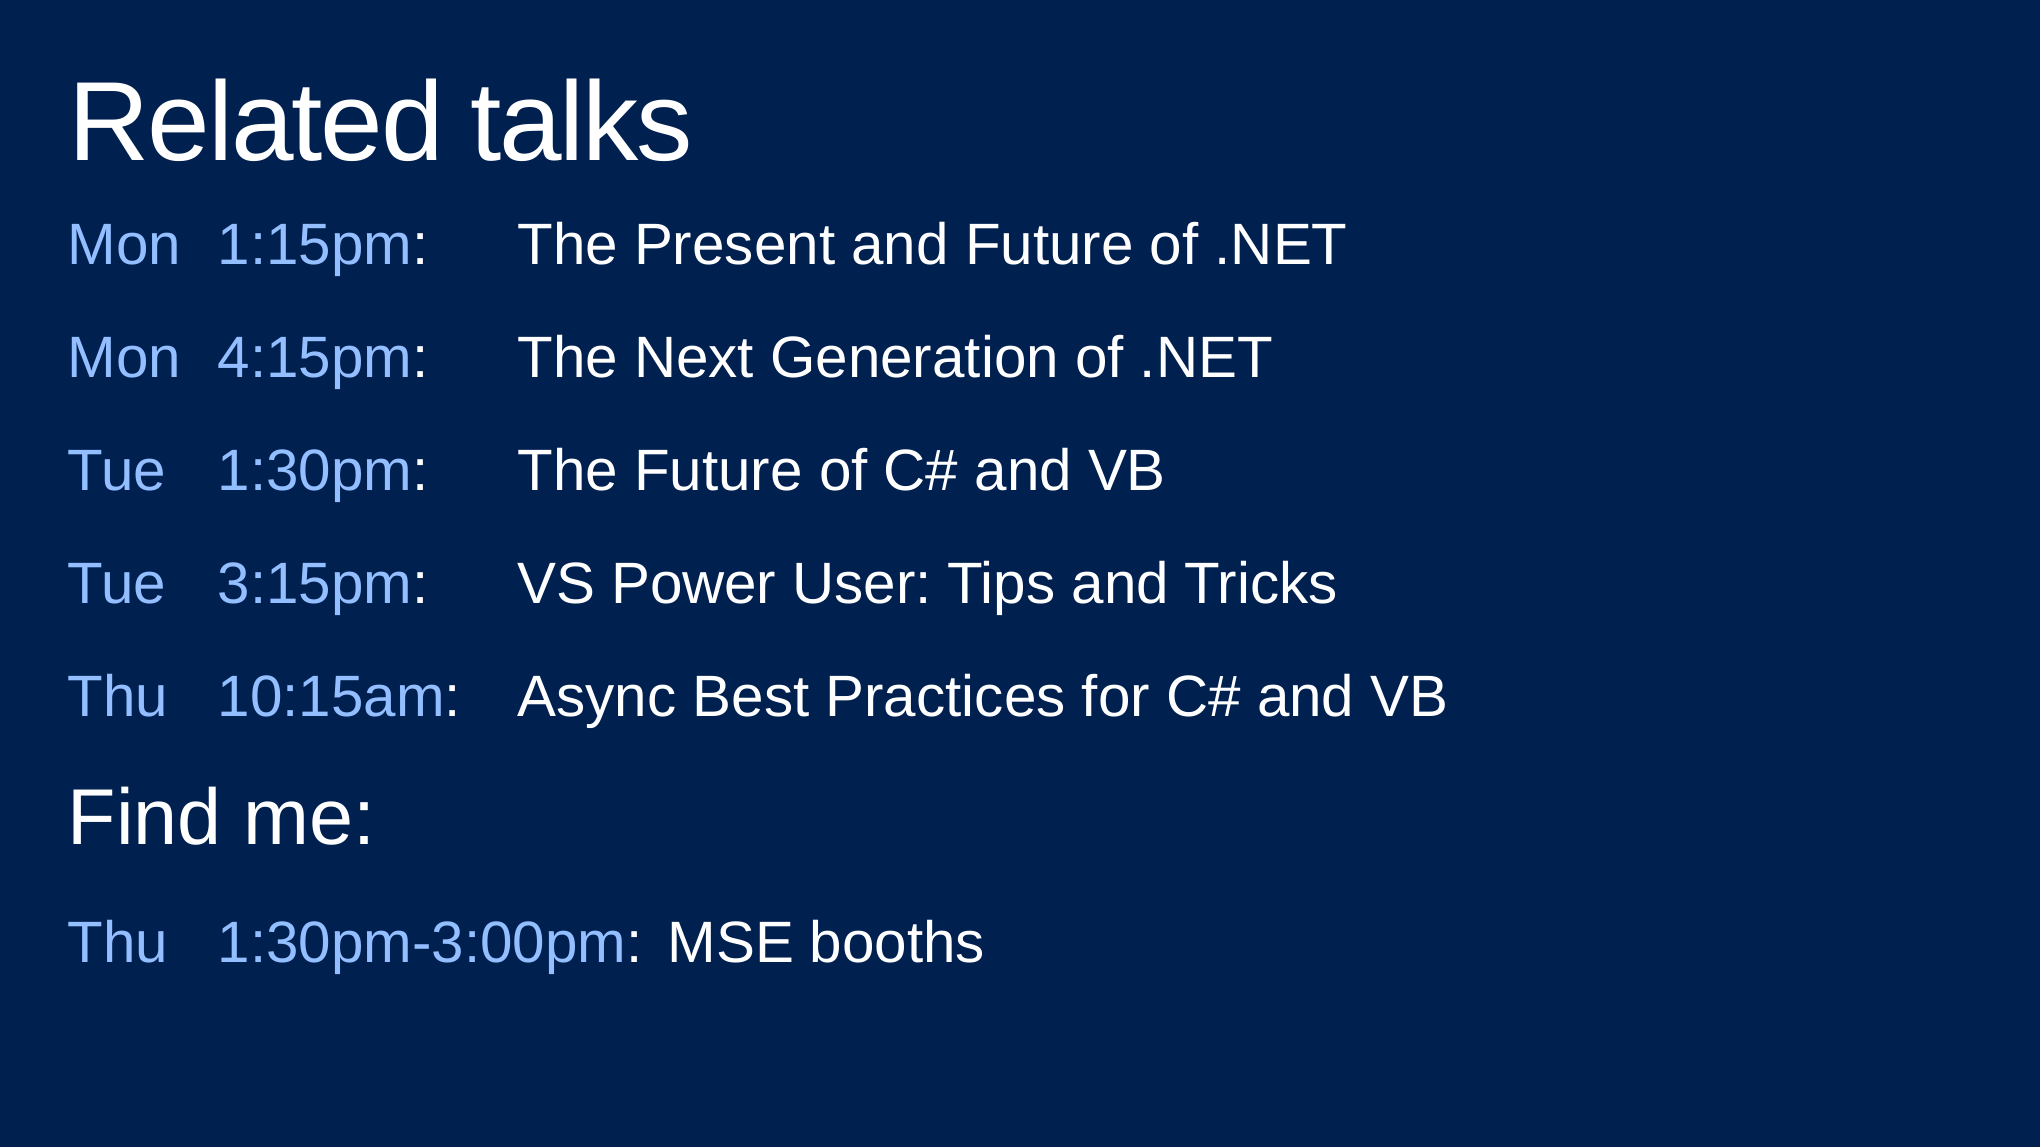

# Related talks
Mon 	1:15pm: 	The Present and Future of .NET
Mon 	4:15pm: 	The Next Generation of .NET
Tue 	1:30pm: 	The Future of C# and VB
Tue 	3:15pm: 	VS Power User: Tips and Tricks
Thu 	10:15am:	Async Best Practices for C# and VB
Find me:
Thu 	1:30pm-3:00pm:	MSE booths